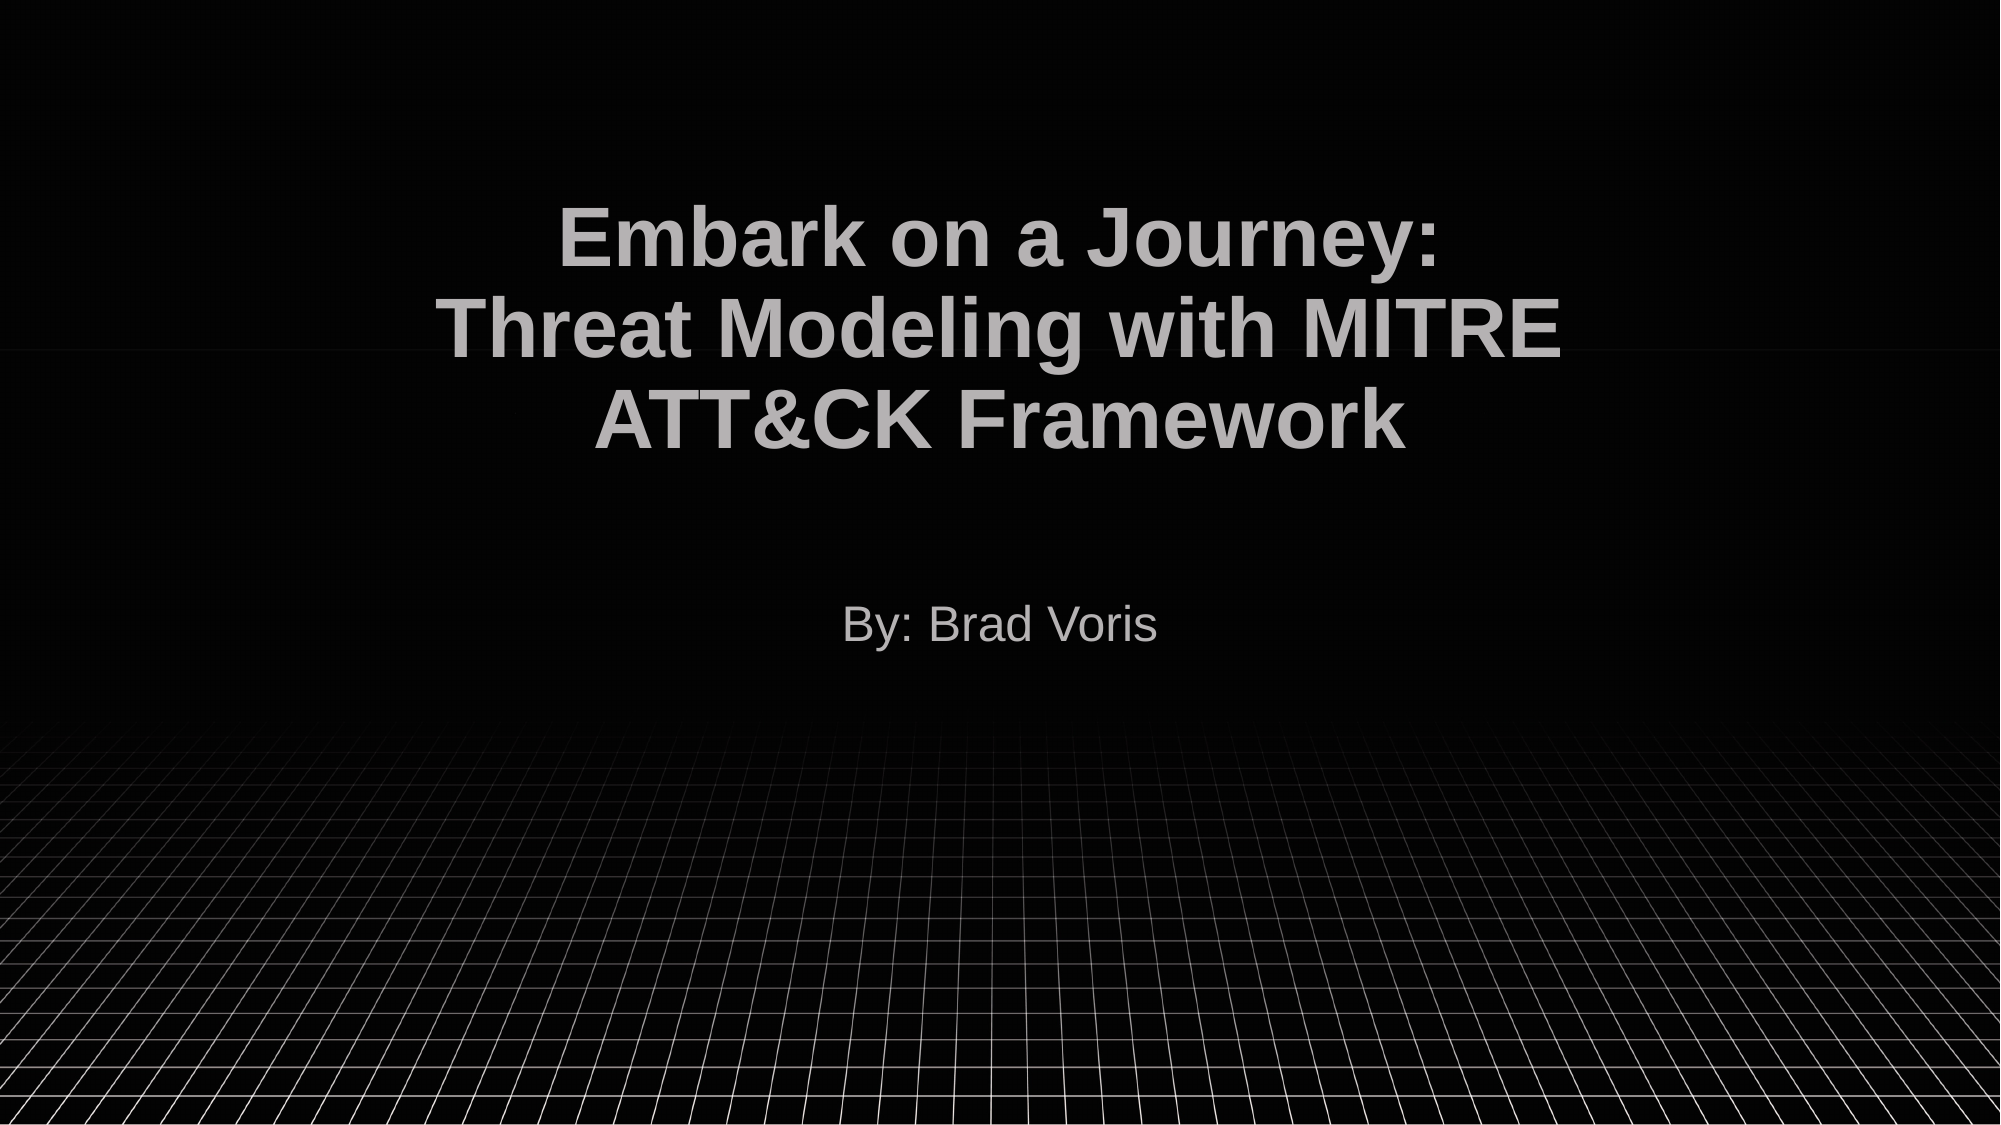

# Embark on a Journey: Threat Modeling with MITRE ATT&CK Framework
By: Brad Voris